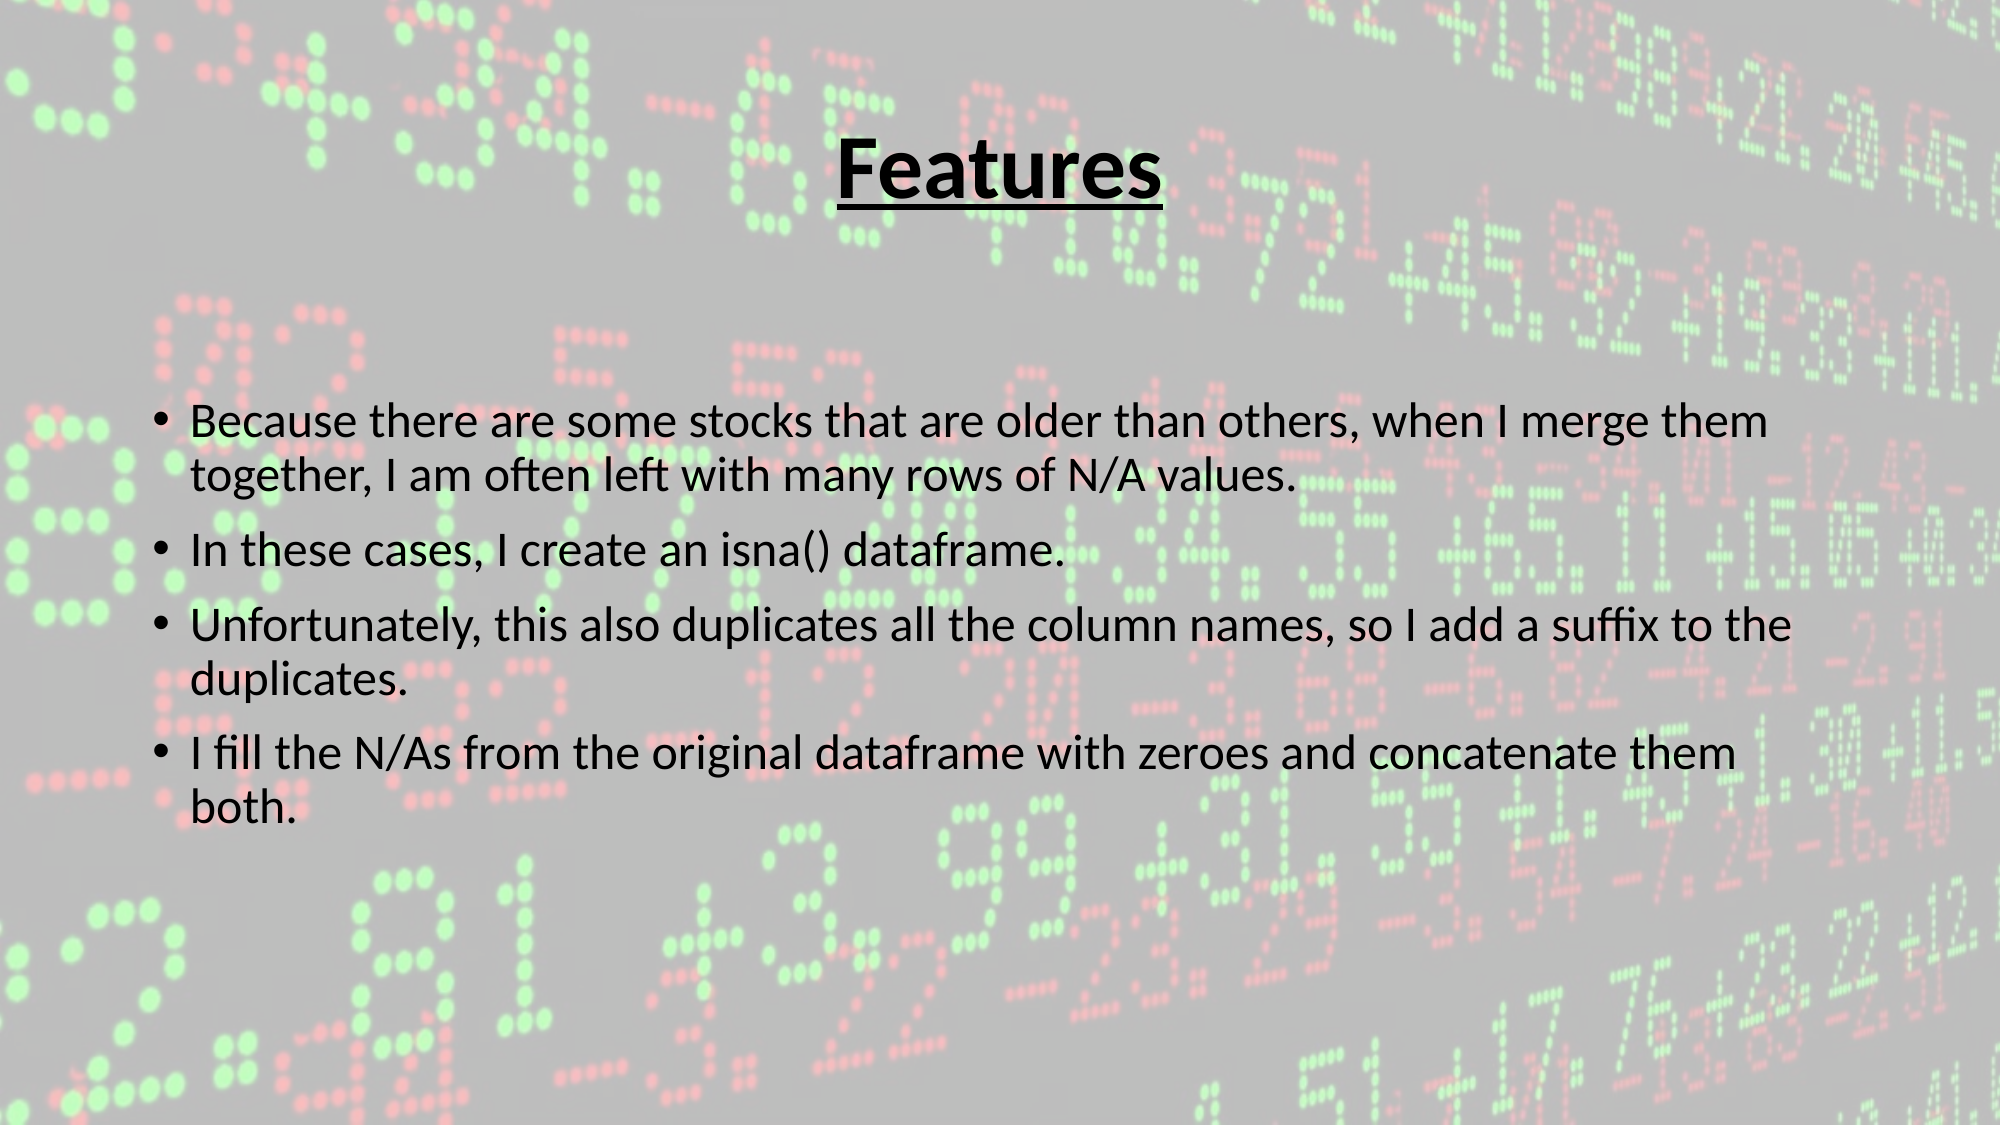

# Features
Because there are some stocks that are older than others, when I merge them together, I am often left with many rows of N/A values.
In these cases, I create an isna() dataframe.
Unfortunately, this also duplicates all the column names, so I add a suffix to the duplicates.
I fill the N/As from the original dataframe with zeroes and concatenate them both.